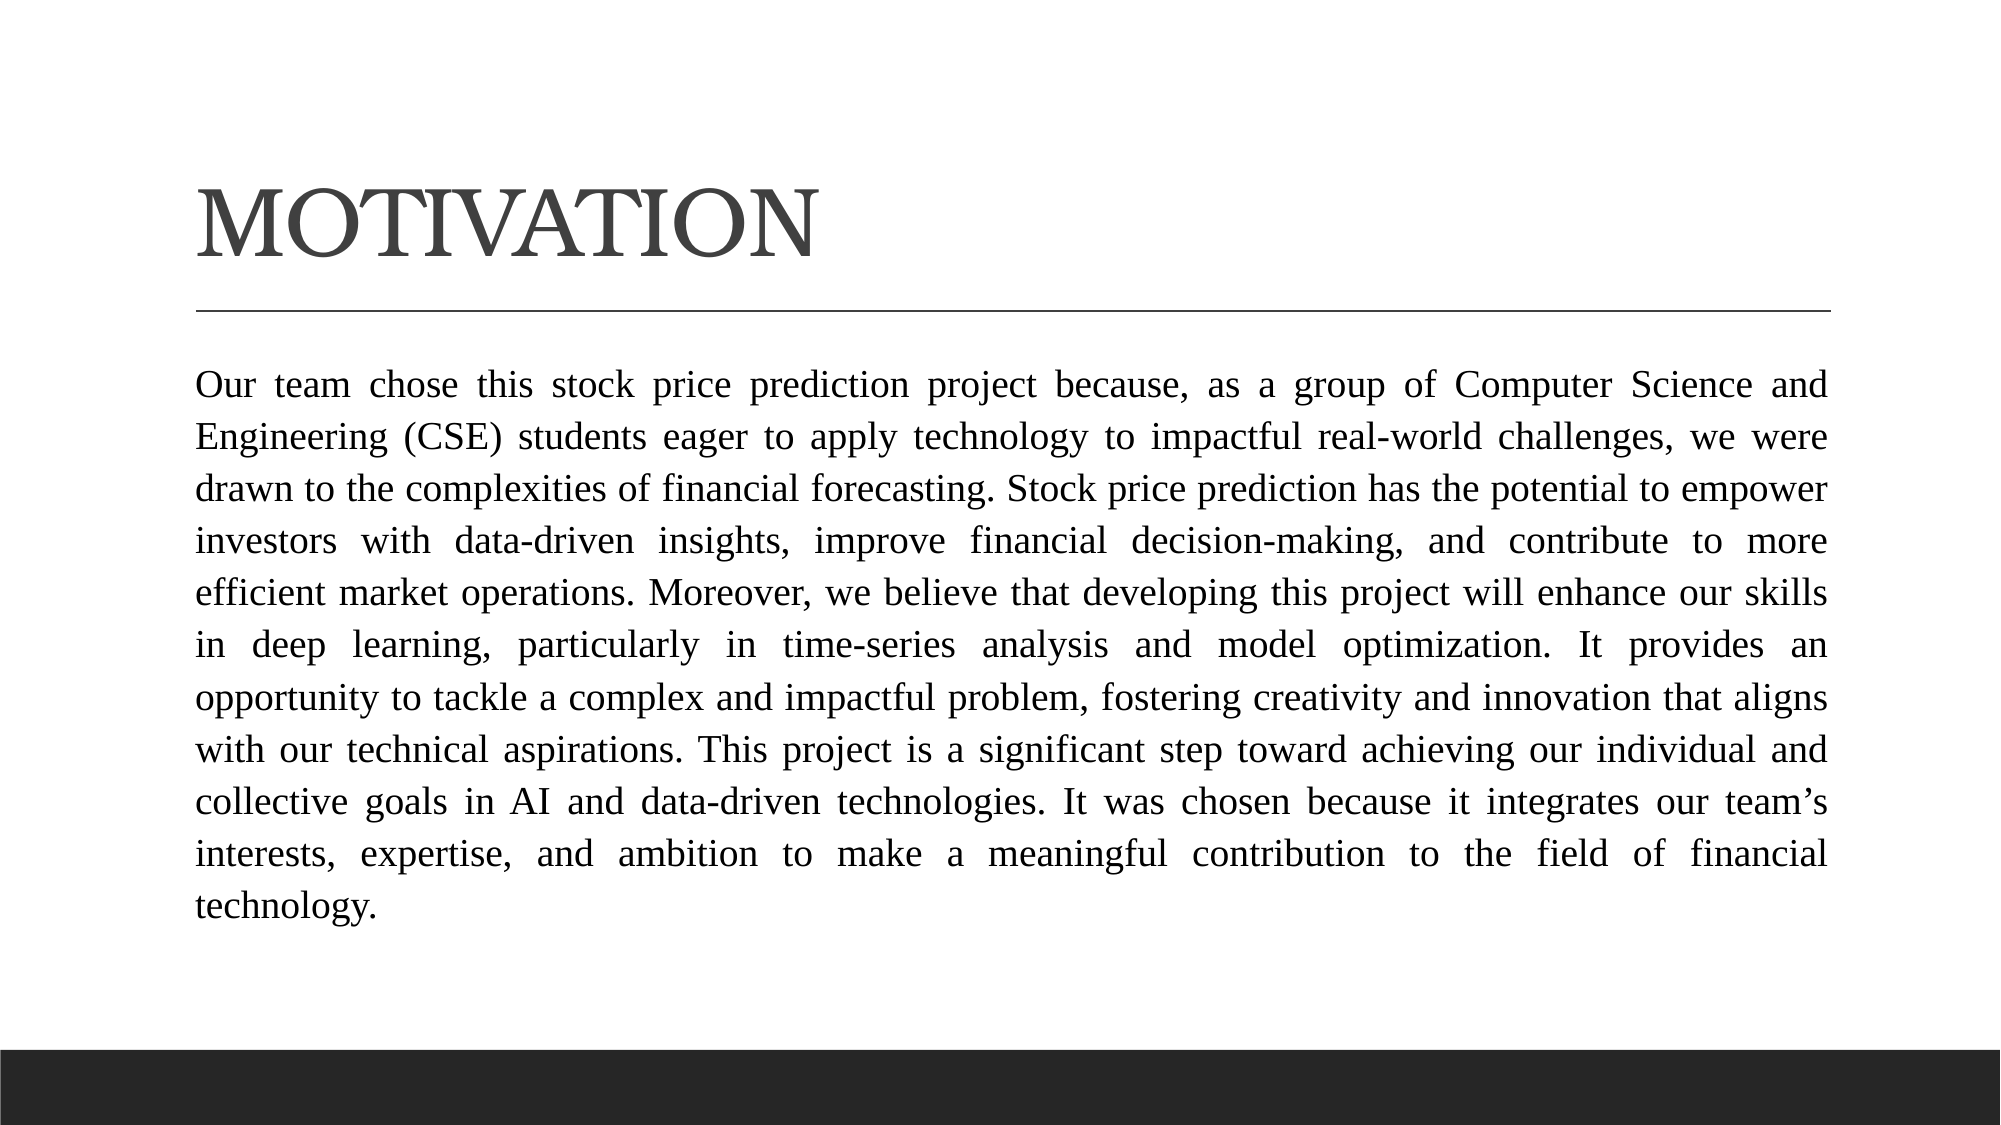

# MOTIVATION
Our team chose this stock price prediction project because, as a group of Computer Science and Engineering (CSE) students eager to apply technology to impactful real-world challenges, we were drawn to the complexities of financial forecasting. Stock price prediction has the potential to empower investors with data-driven insights, improve financial decision-making, and contribute to more efficient market operations. Moreover, we believe that developing this project will enhance our skills in deep learning, particularly in time-series analysis and model optimization. It provides an opportunity to tackle a complex and impactful problem, fostering creativity and innovation that aligns with our technical aspirations. This project is a significant step toward achieving our individual and collective goals in AI and data-driven technologies. It was chosen because it integrates our team’s interests, expertise, and ambition to make a meaningful contribution to the field of financial technology.